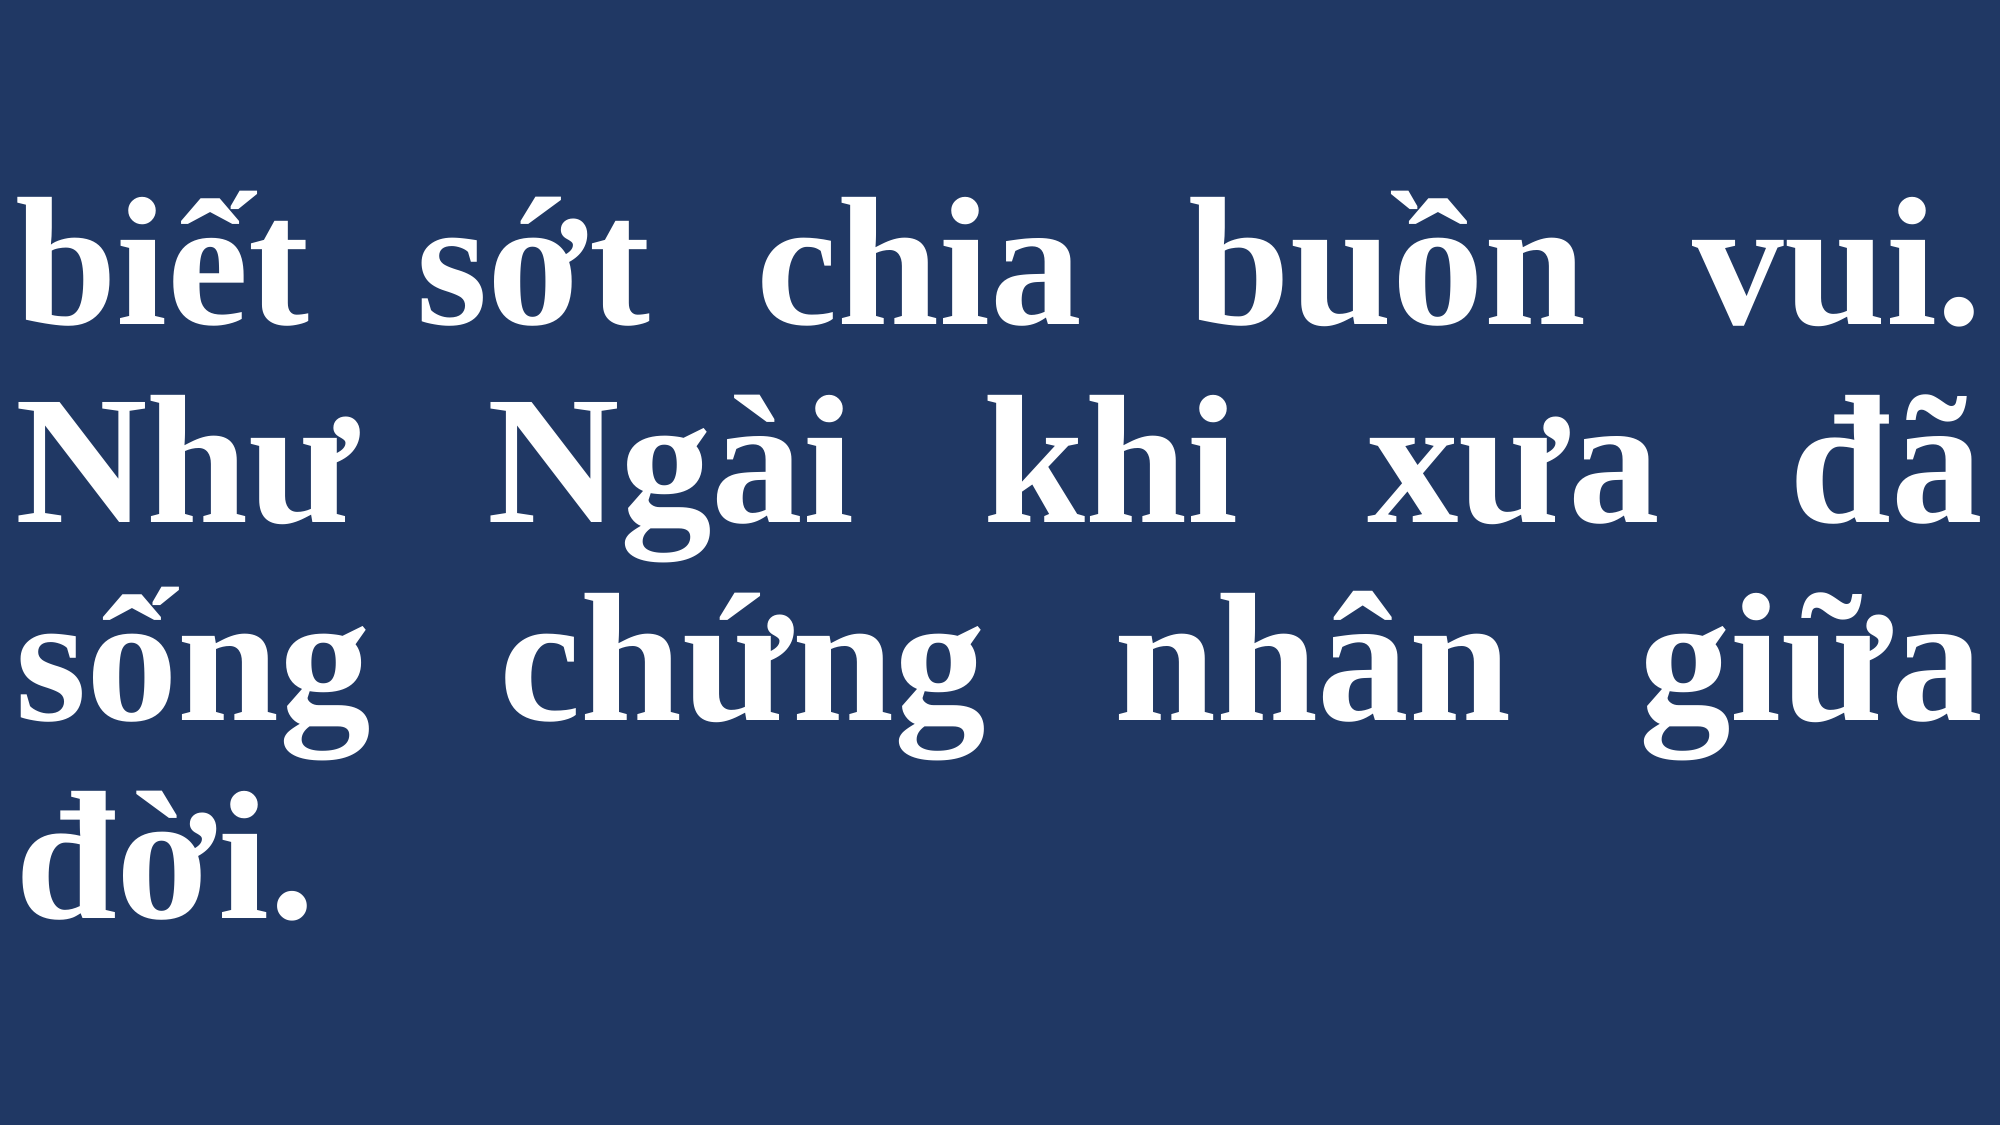

# biết sớt chia buồn vui. Như Ngài khi xưa đã sống chứng nhân giữa đời.